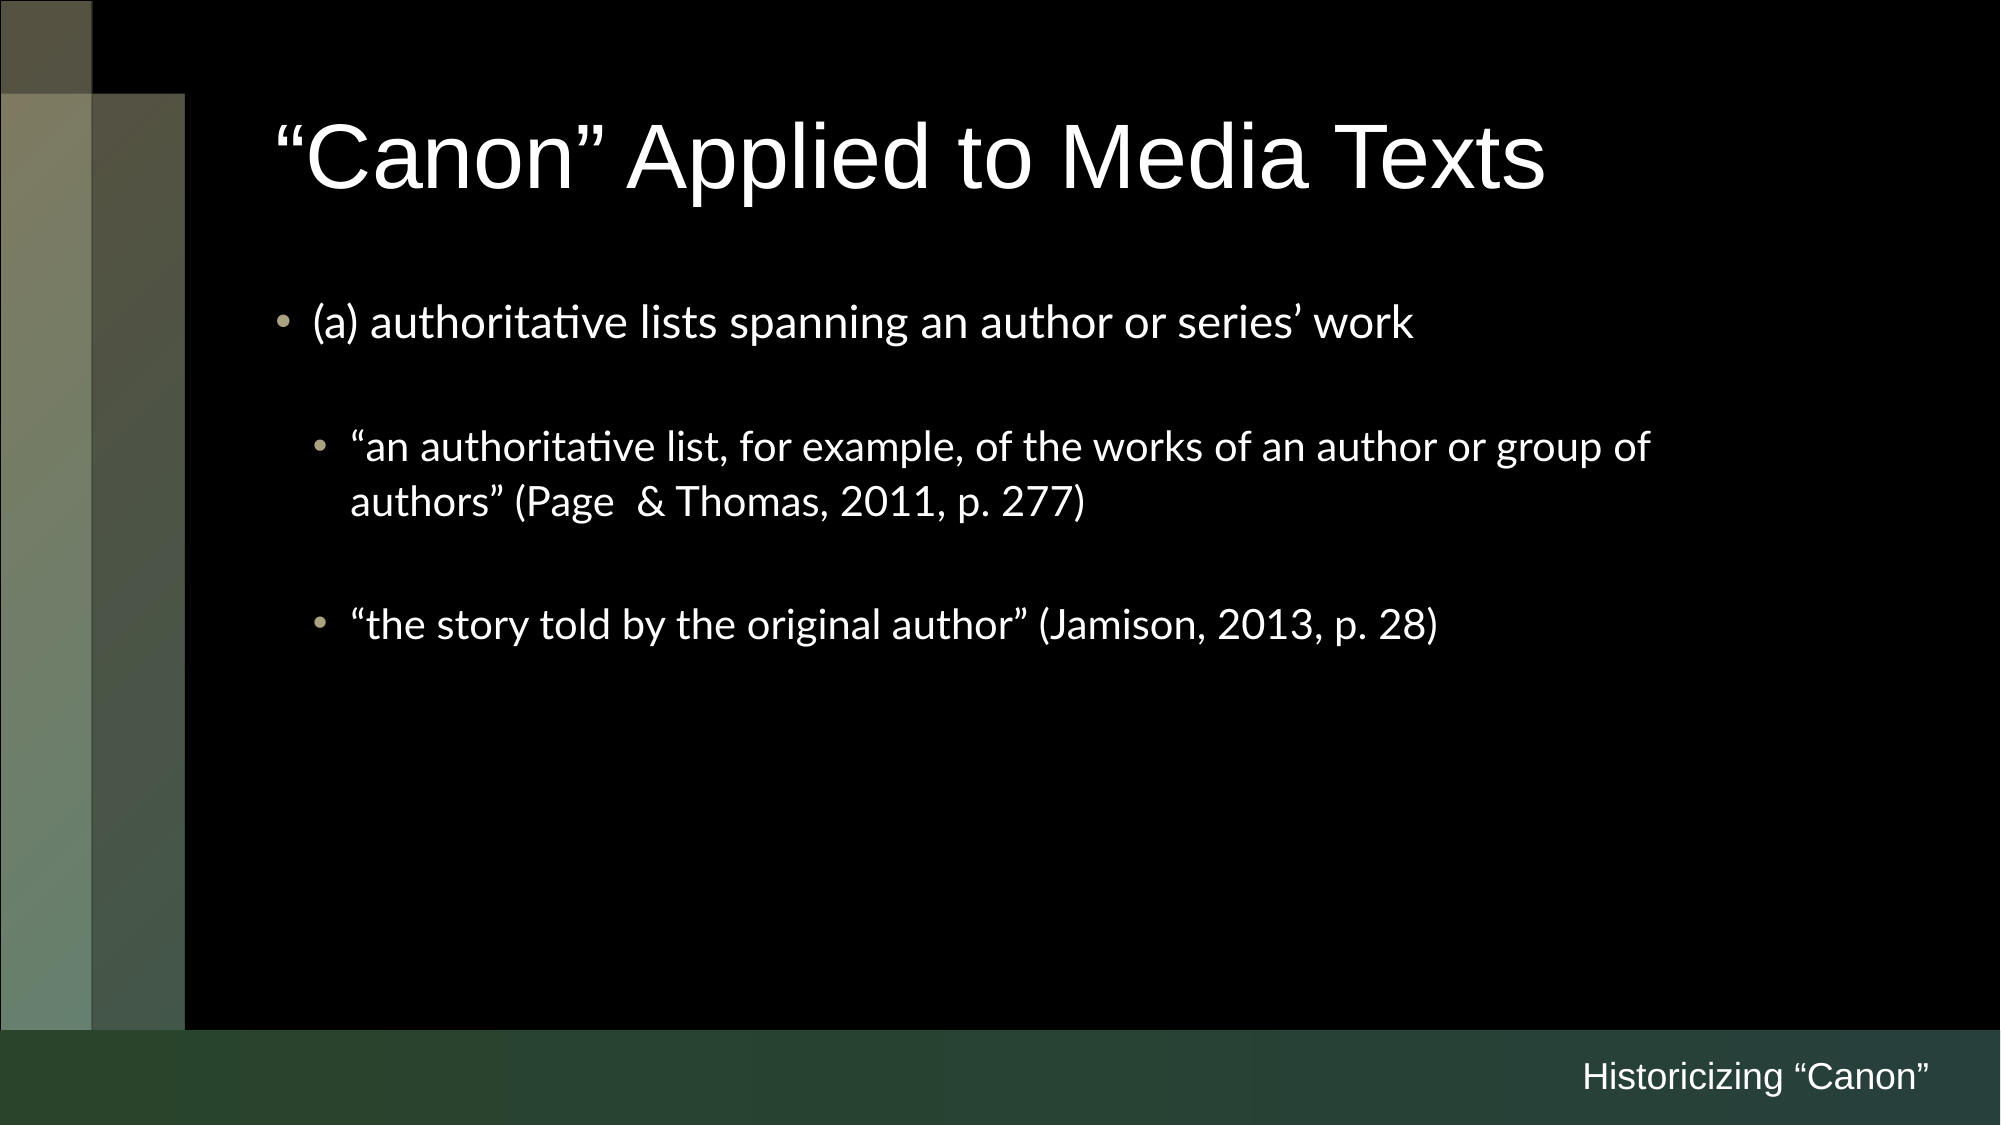

# “Canon” Applied to Media Texts
(a) authoritative lists spanning an author or series’ work
“an authoritative list, for example, of the works of an author or group of authors” (Page  & Thomas, 2011, p. 277)
“the story told by the original author” (Jamison, 2013, p. 28)

Historicizing “Canon”